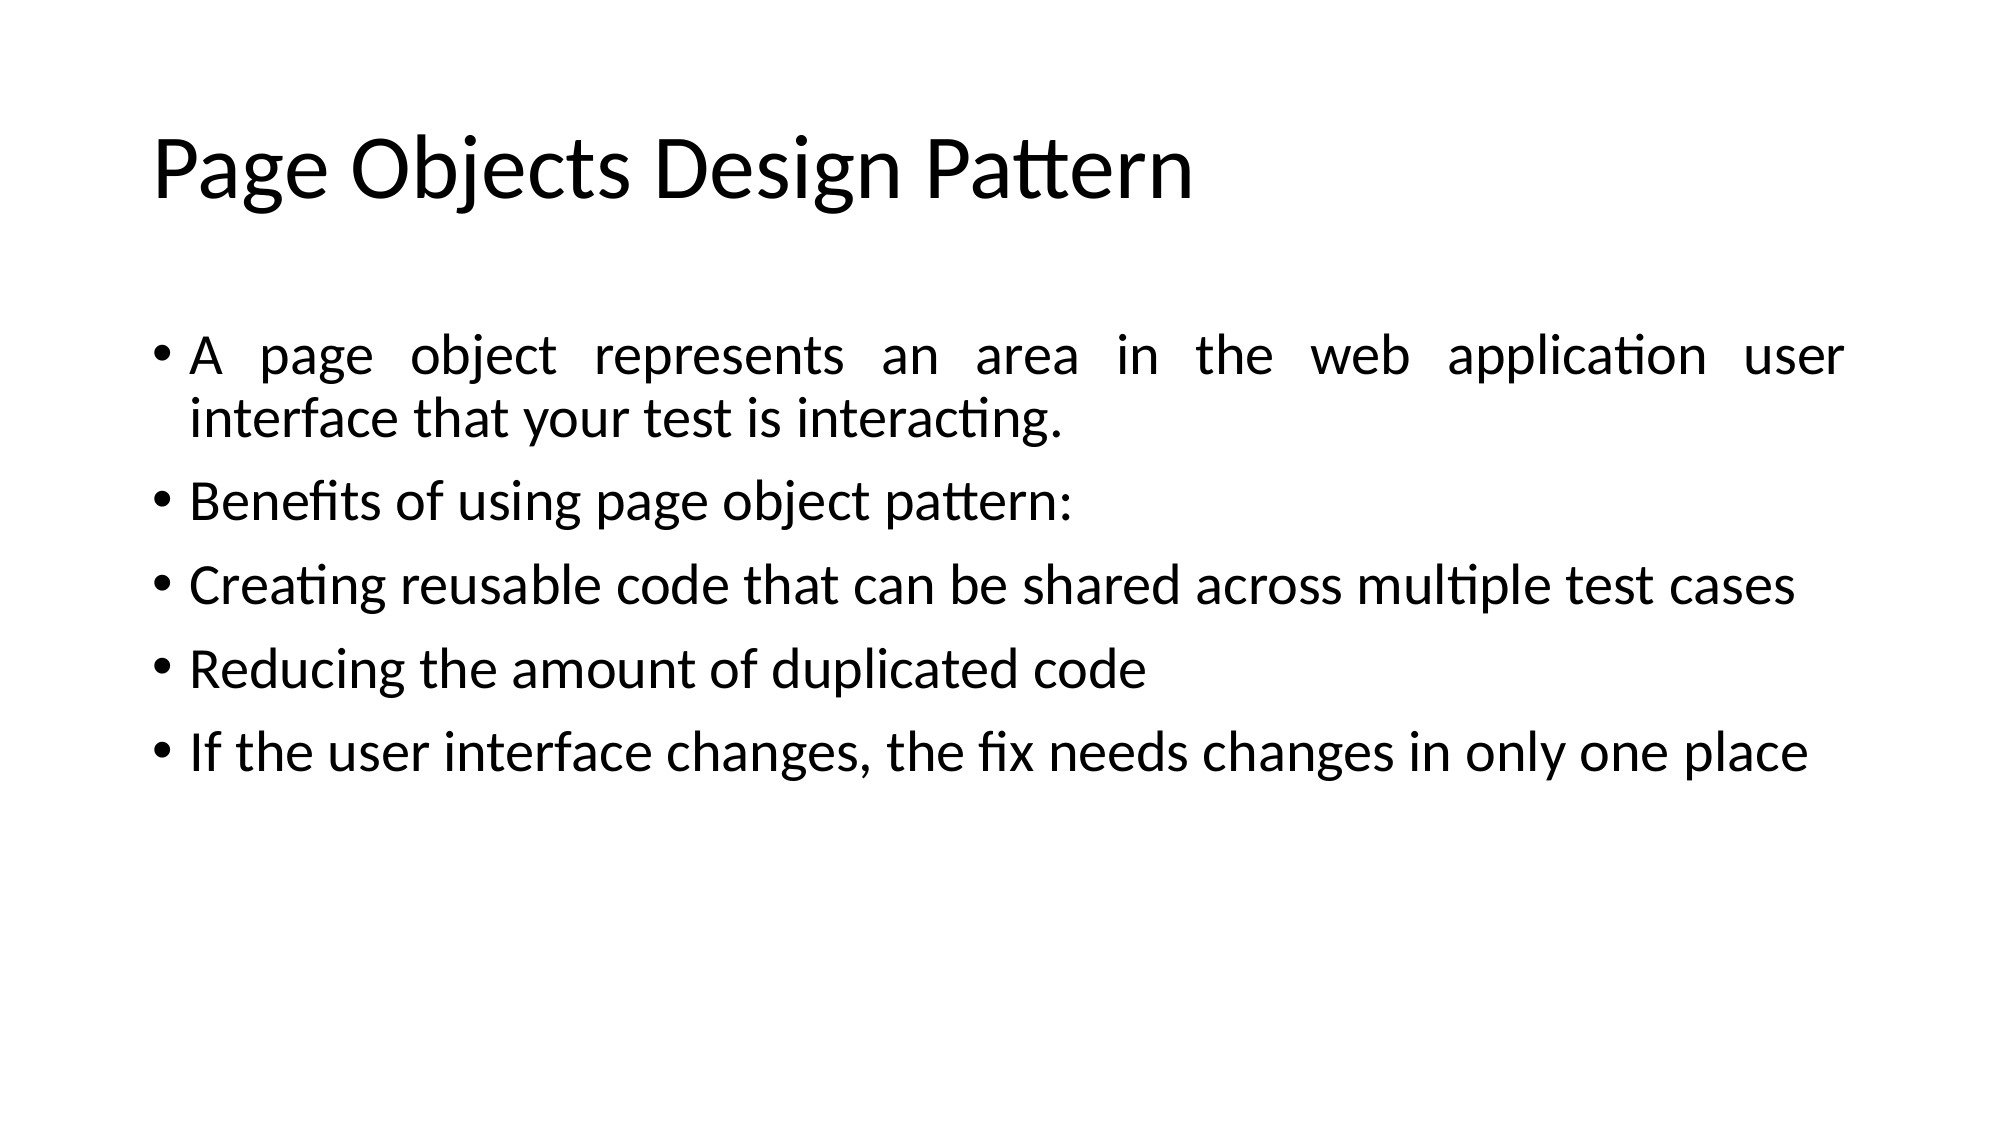

# Page Objects Design Pattern
A page object represents an area in the web application user interface that your test is interacting.
Benefits of using page object pattern:
Creating reusable code that can be shared across multiple test cases
Reducing the amount of duplicated code
If the user interface changes, the fix needs changes in only one place